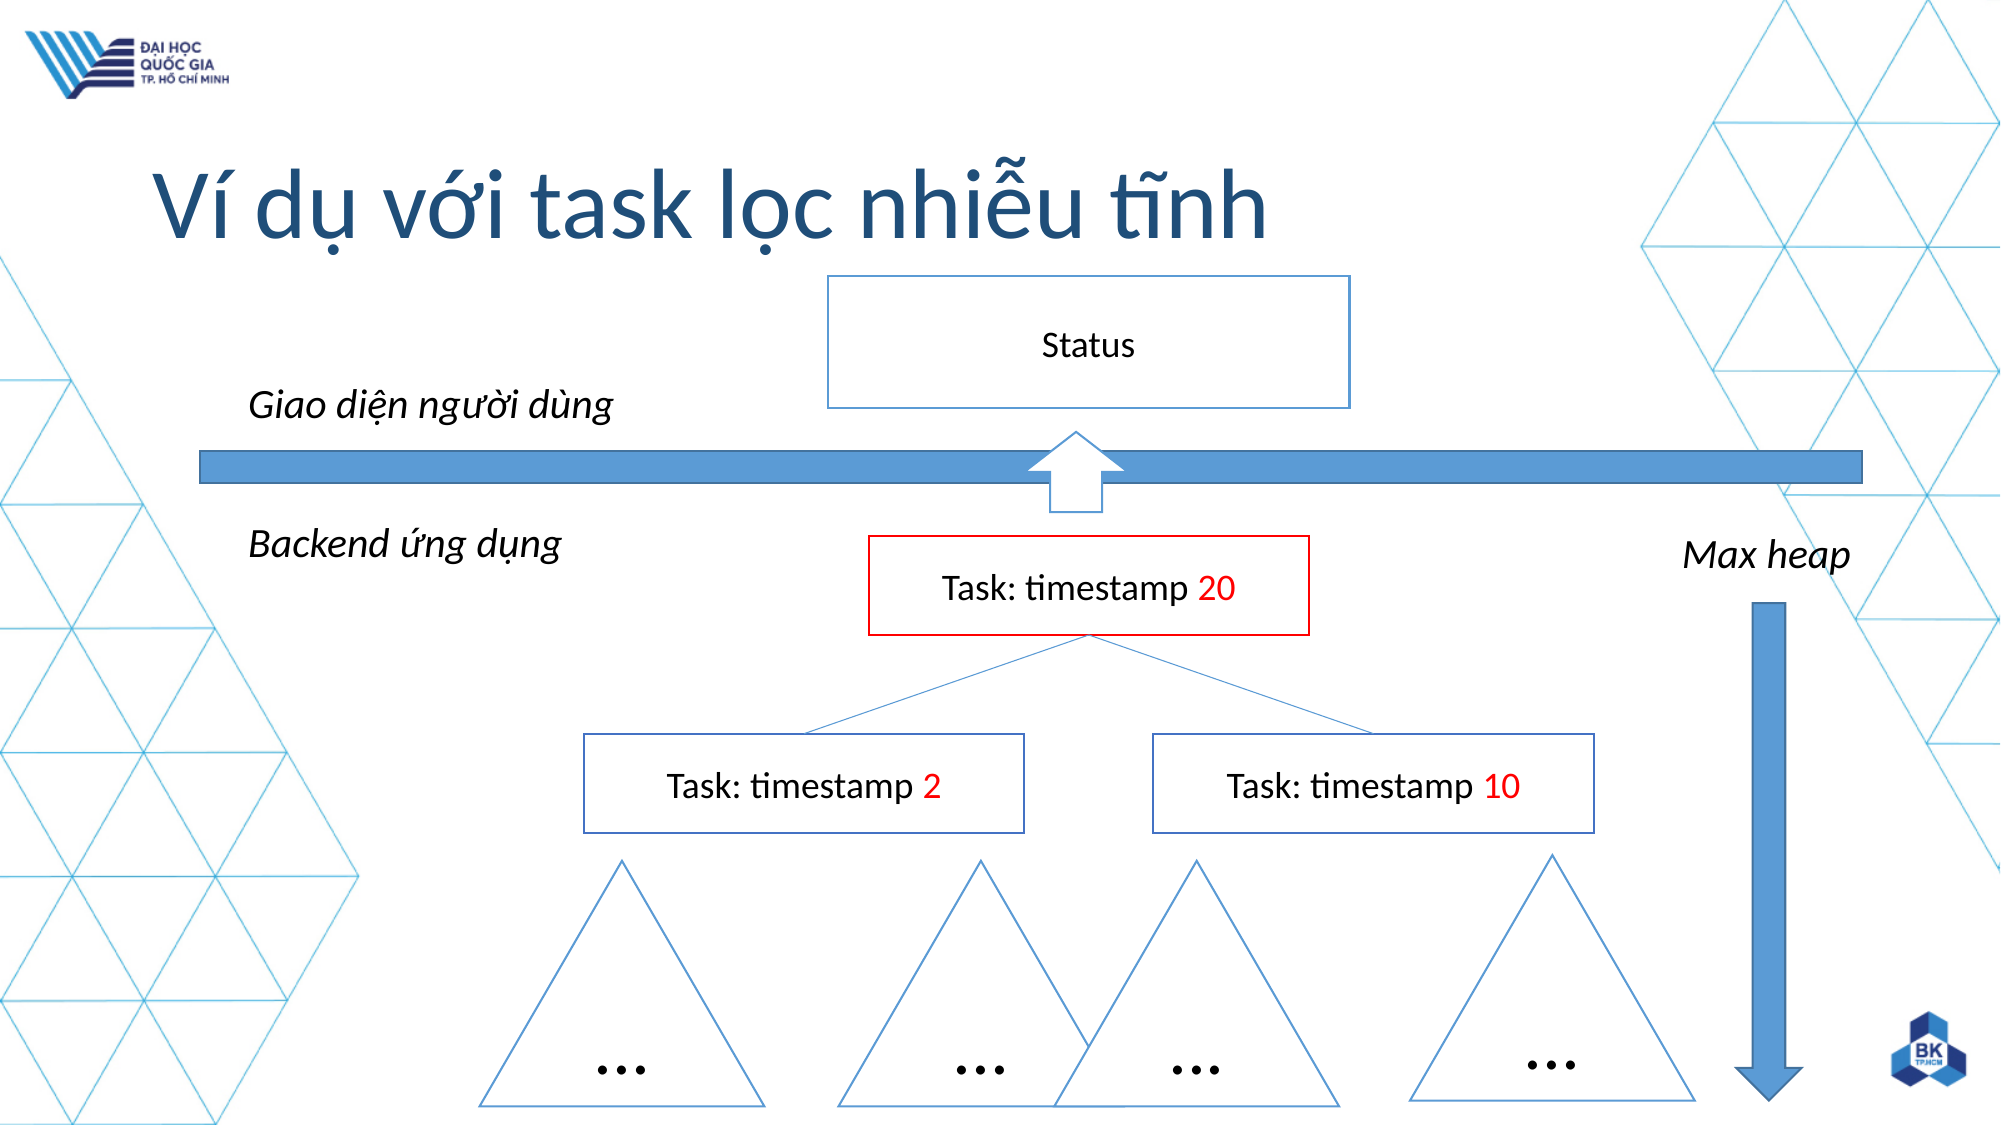

# Ví dụ với task lọc nhiễu tĩnh
Status
Giao diện người dùng

Backend ứng dụng
Max heap
Task: timestamp 20

Task: timestamp 2
Task: timestamp 10
...
...
...
...
84